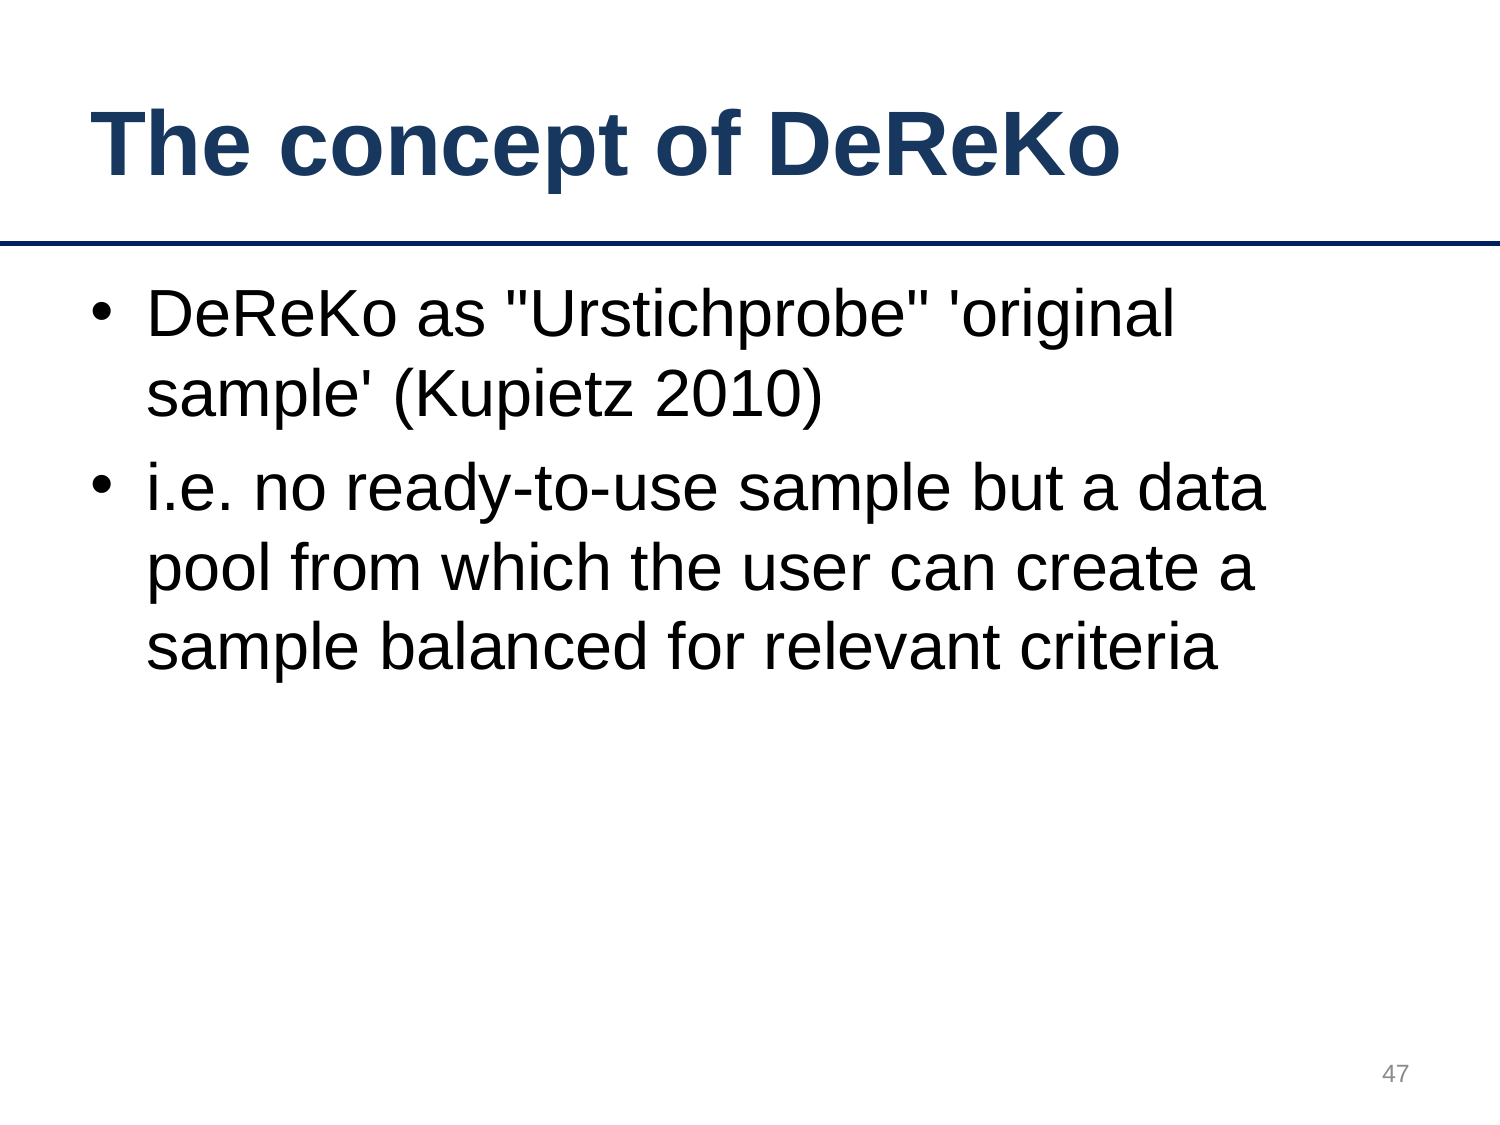

# The concept of DeReKo
DeReKo as "Urstichprobe" 'original sample' (Kupietz 2010)
i.e. no ready-to-use sample but a data pool from which the user can create a sample balanced for relevant criteria
47